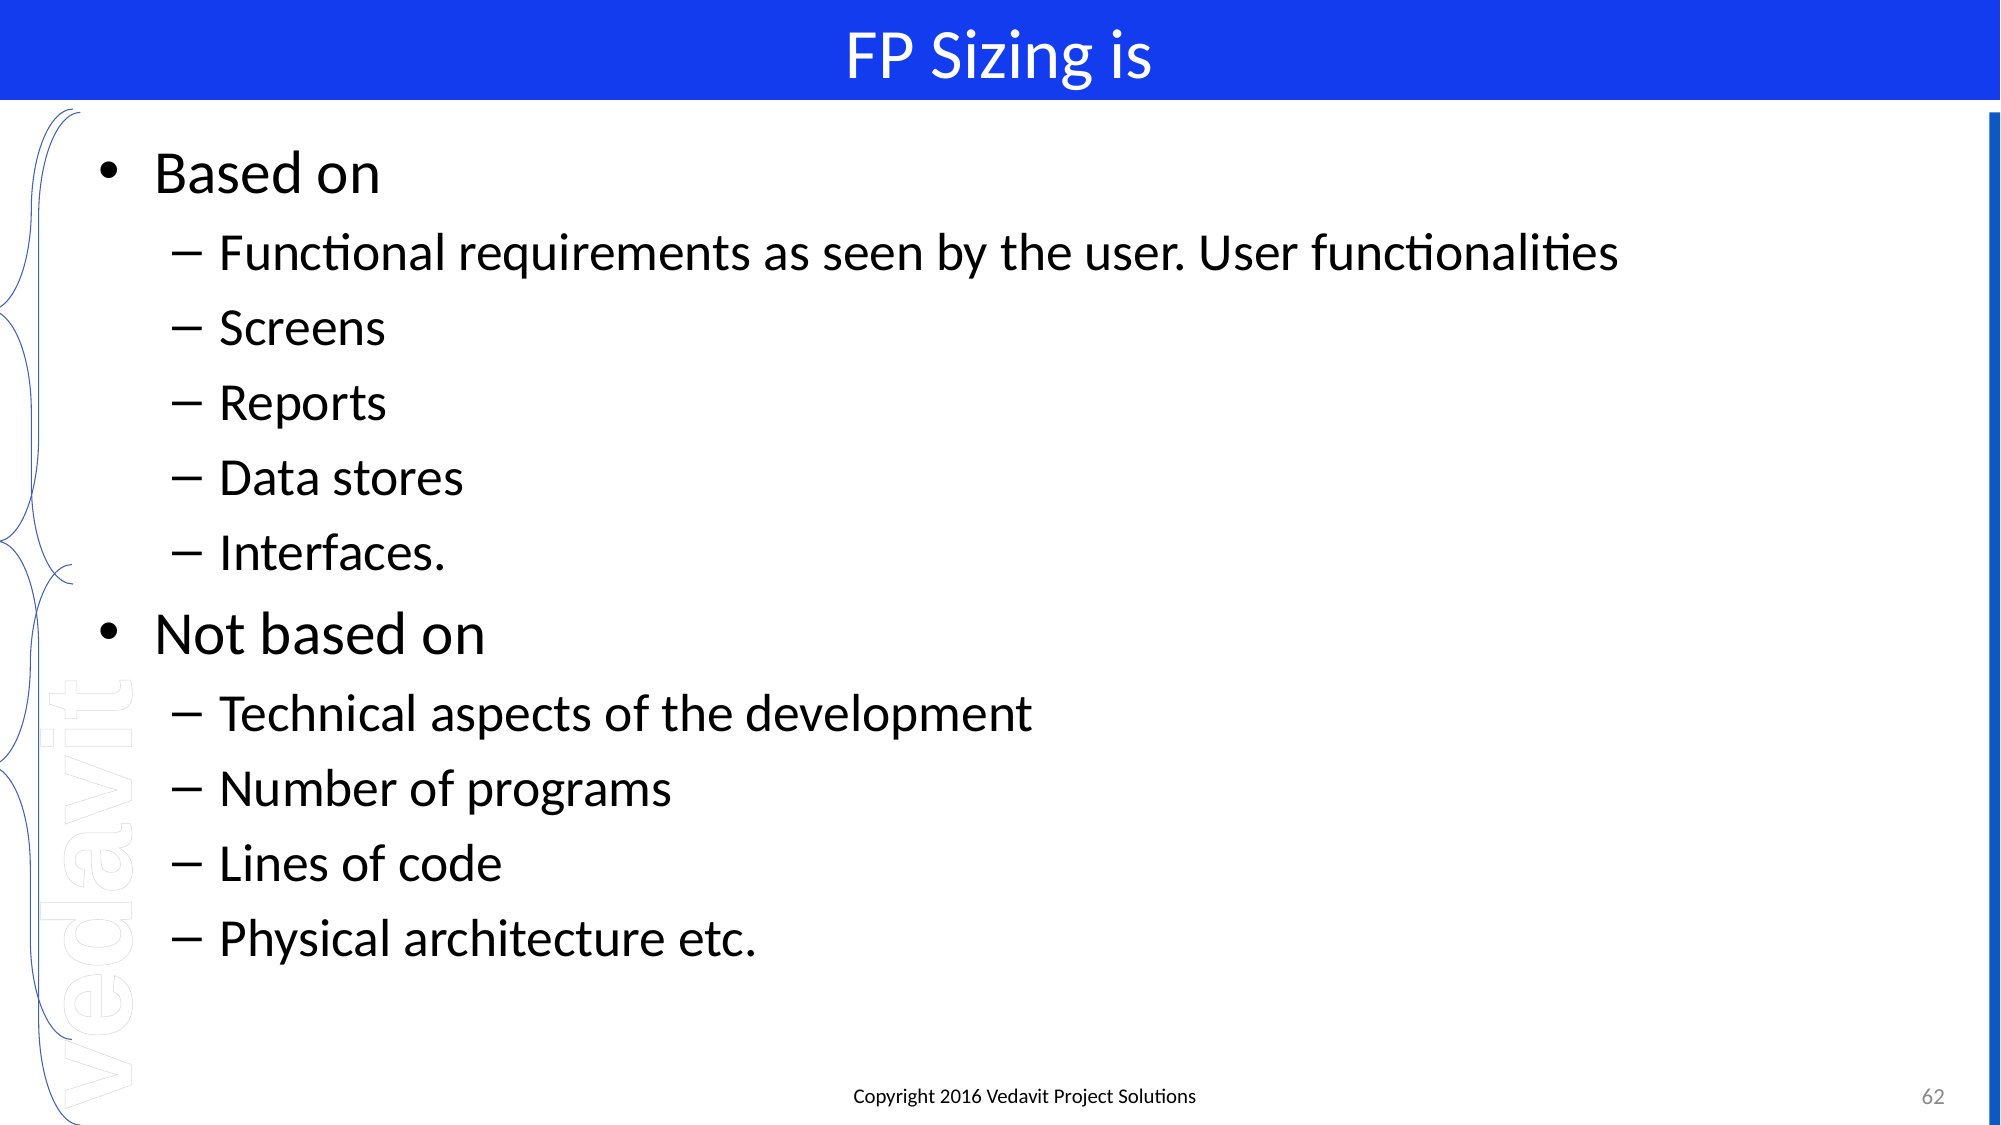

# FP Sizing is

Based on
Functional requirements as seen by the user. User functionalities
Screens
Reports
Data stores
Interfaces.
Not based on
Technical aspects of the development
Number of programs
Lines of code
Physical architecture etc.
62